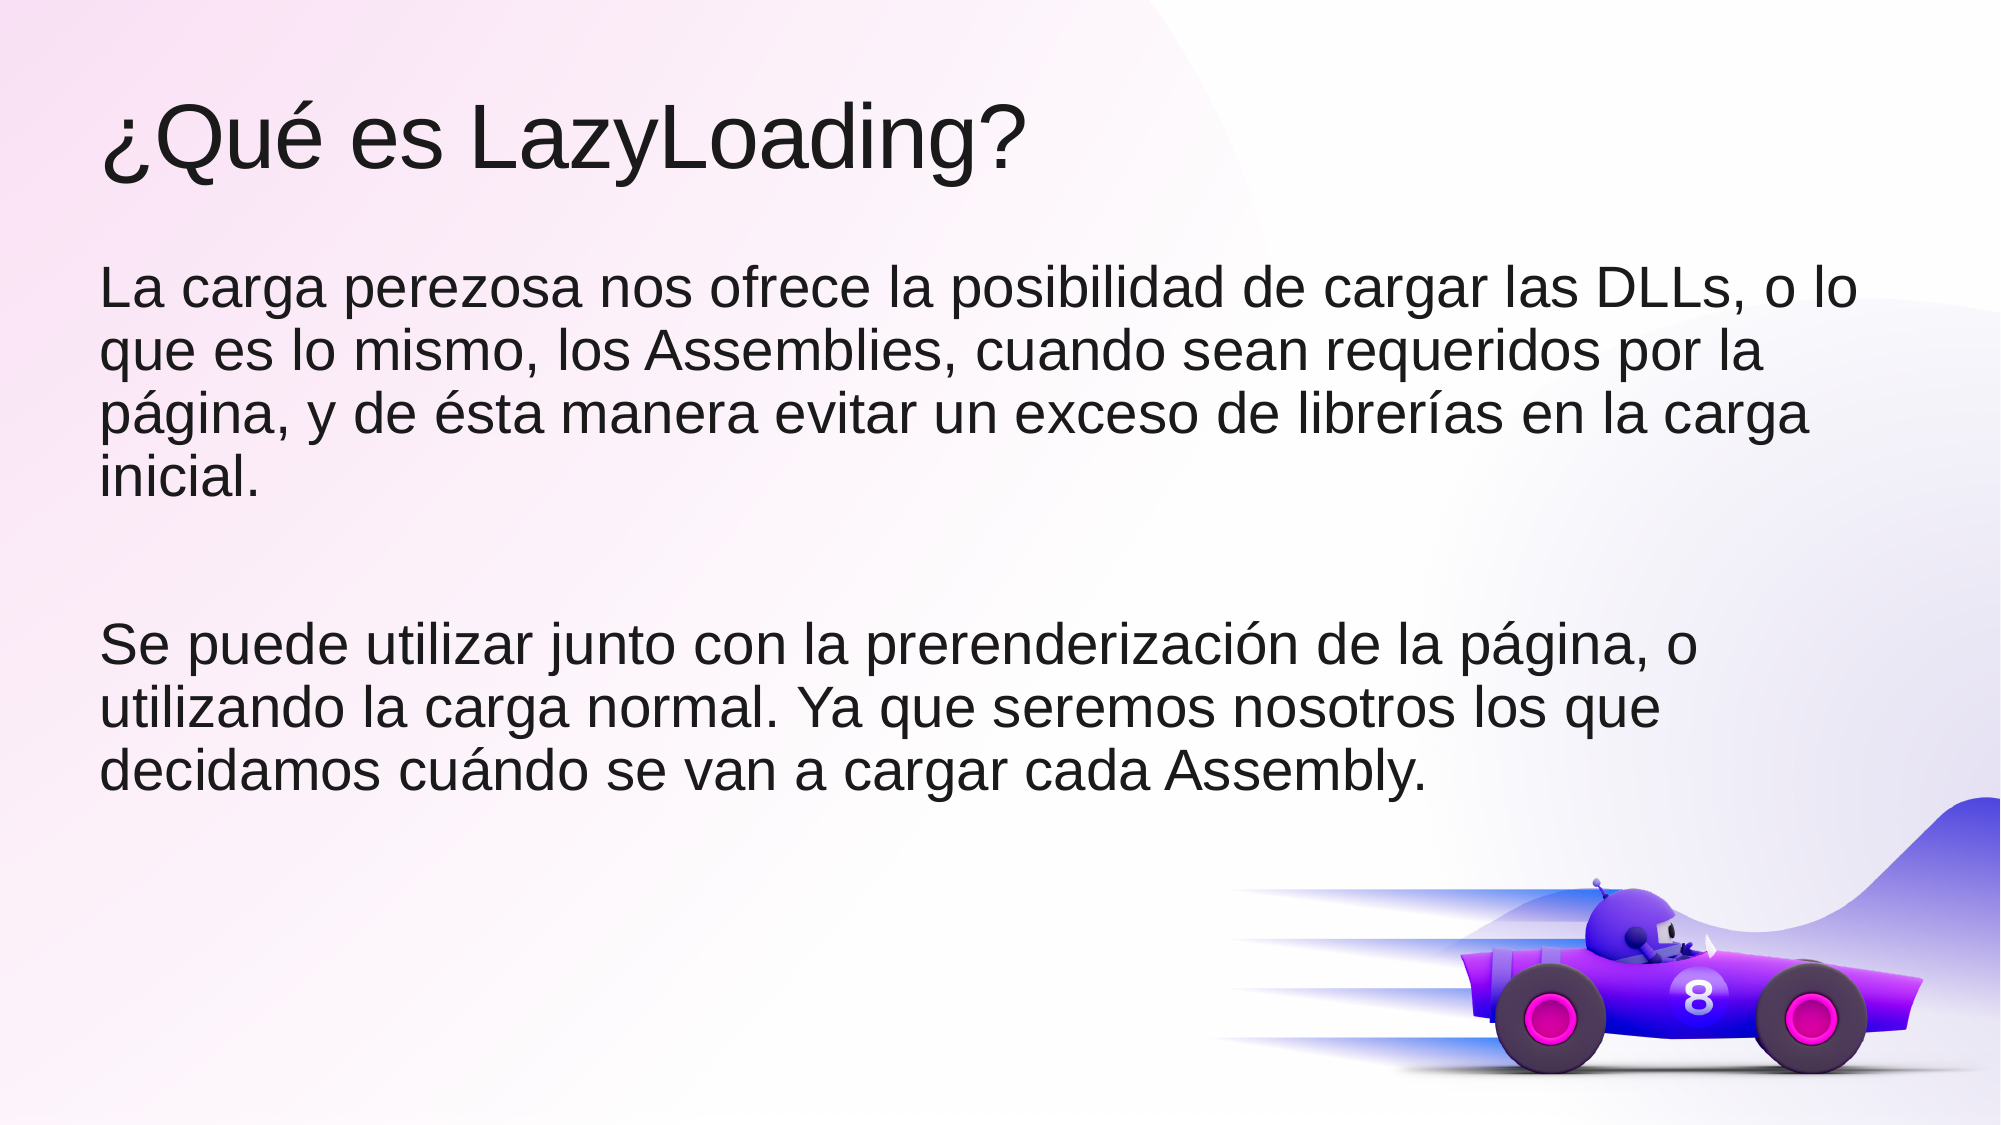

# ¿Qué es LazyLoading?
La carga perezosa nos ofrece la posibilidad de cargar las DLLs, o lo  que es lo mismo, los Assemblies, cuando sean requeridos por la página, y de ésta manera evitar un exceso de librerías en la carga inicial.

Se puede utilizar junto con la prerenderización de la página, o utilizando la carga normal. Ya que seremos nosotros los que decidamos cuándo se van a cargar cada Assembly.